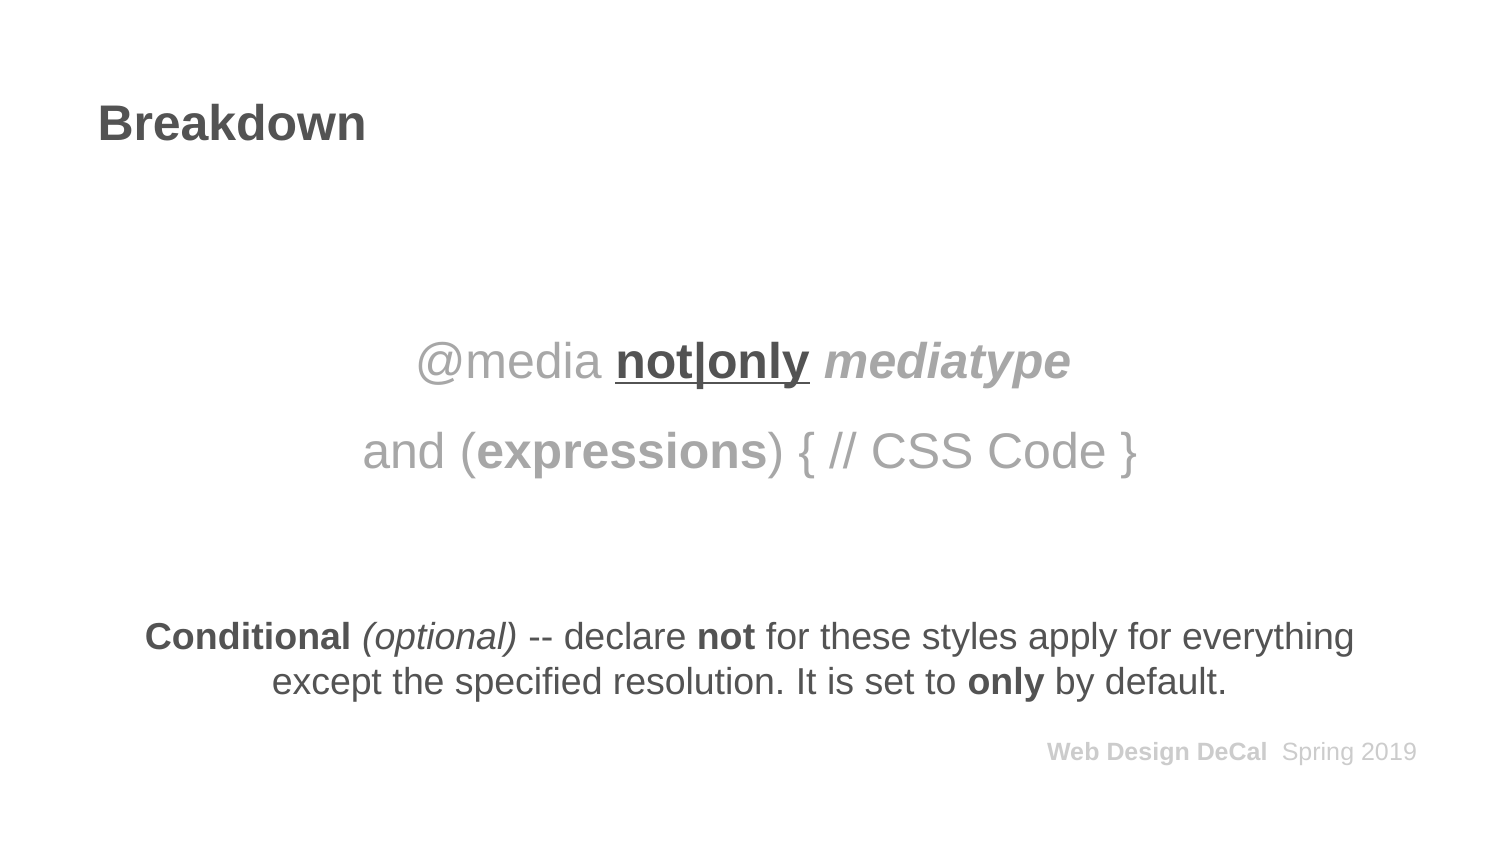

# Breakdown
@media not|only mediatype
and (expressions) { // CSS Code }

Conditional (optional) -- declare not for these styles apply for everything except the specified resolution. It is set to only by default.